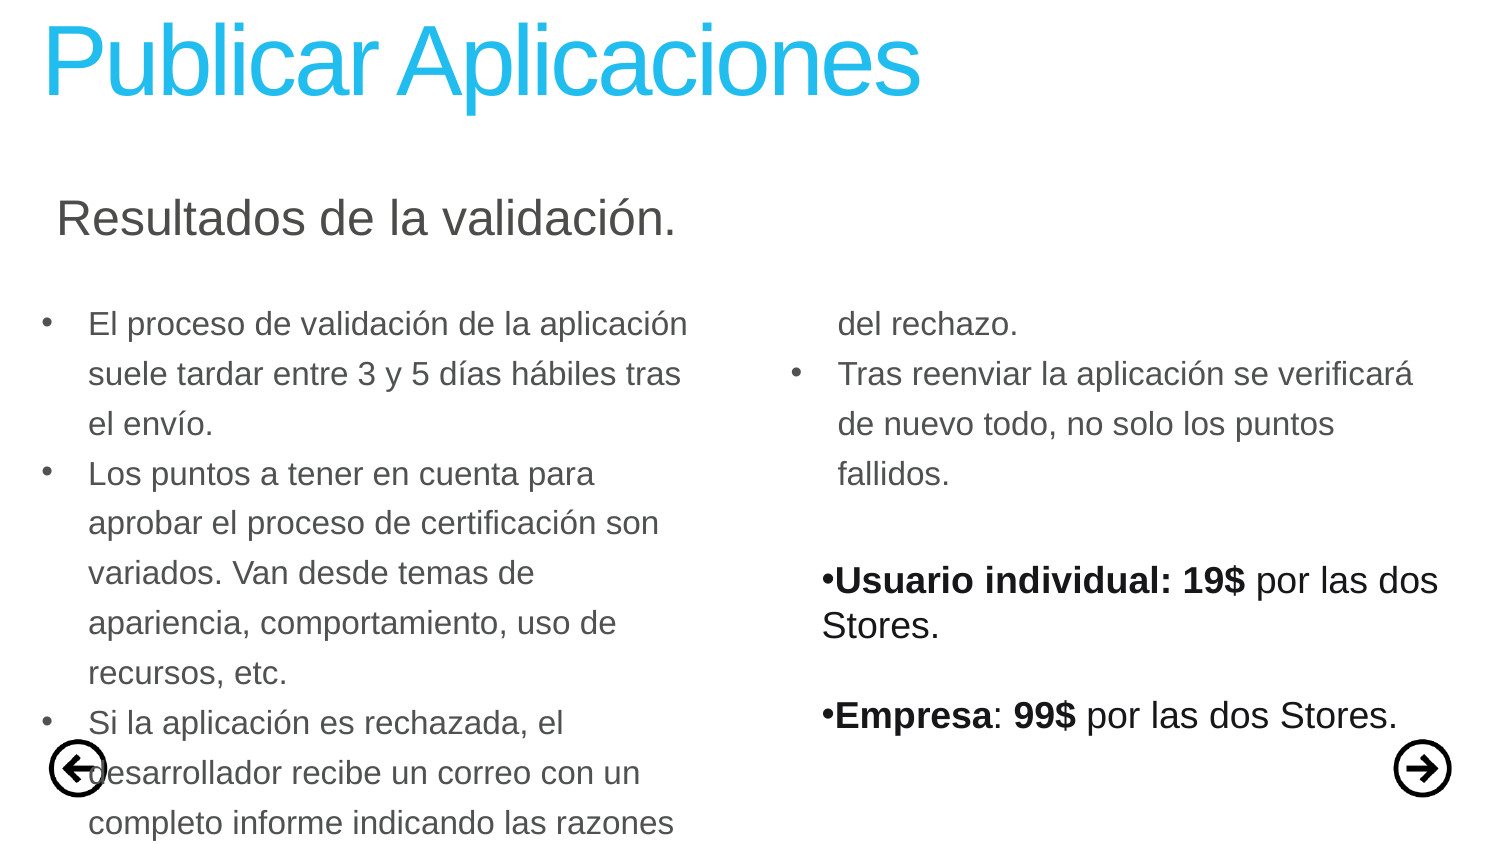

# Publicar Aplicaciones
Resultados de la validación.
El proceso de validación de la aplicación suele tardar entre 3 y 5 días hábiles tras el envío.
Los puntos a tener en cuenta para	 aprobar el proceso de certificación son variados. Van desde temas de apariencia, comportamiento, uso de recursos, etc.
Si la aplicación es rechazada, el desarrollador recibe un correo con un completo informe indicando las razones del rechazo.
Tras reenviar la aplicación se verificará de nuevo todo, no solo los puntos fallidos.

Usuario individual: 19$ por las dos Stores.
Empresa: 99$ por las dos Stores.